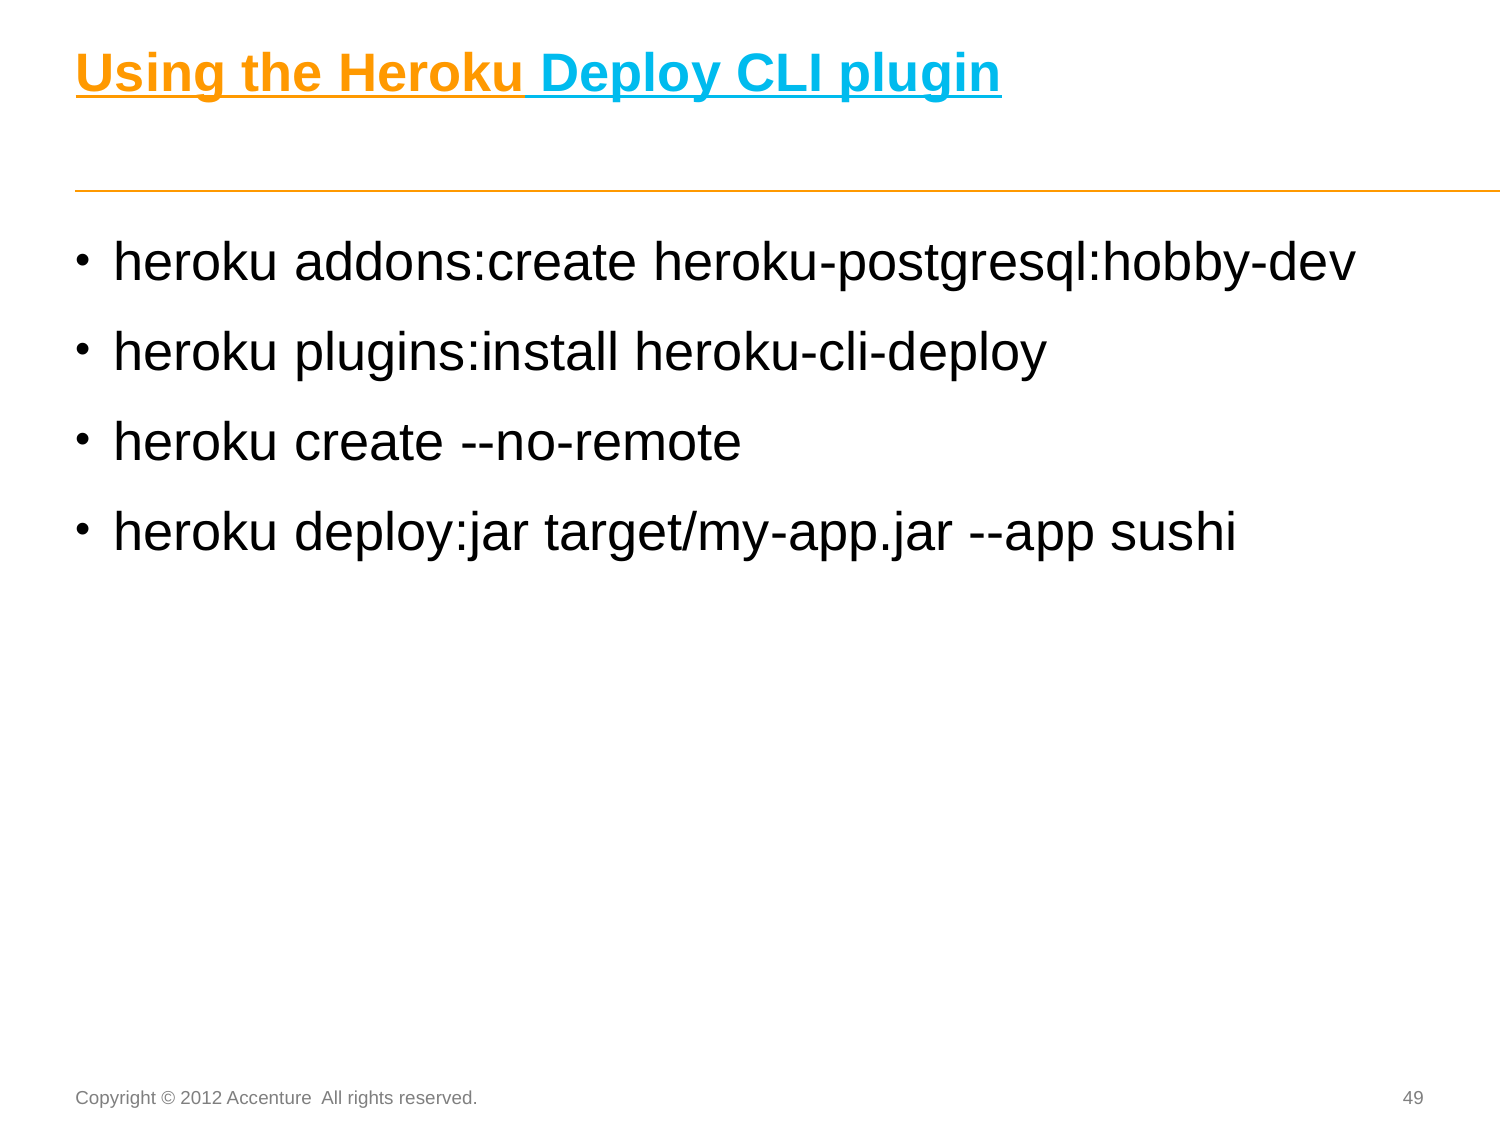

# Using the Heroku Deploy CLI plugin
heroku addons:create heroku-postgresql:hobby-dev
heroku plugins:install heroku-cli-deploy
heroku create --no-remote
heroku deploy:jar target/my-app.jar --app sushi